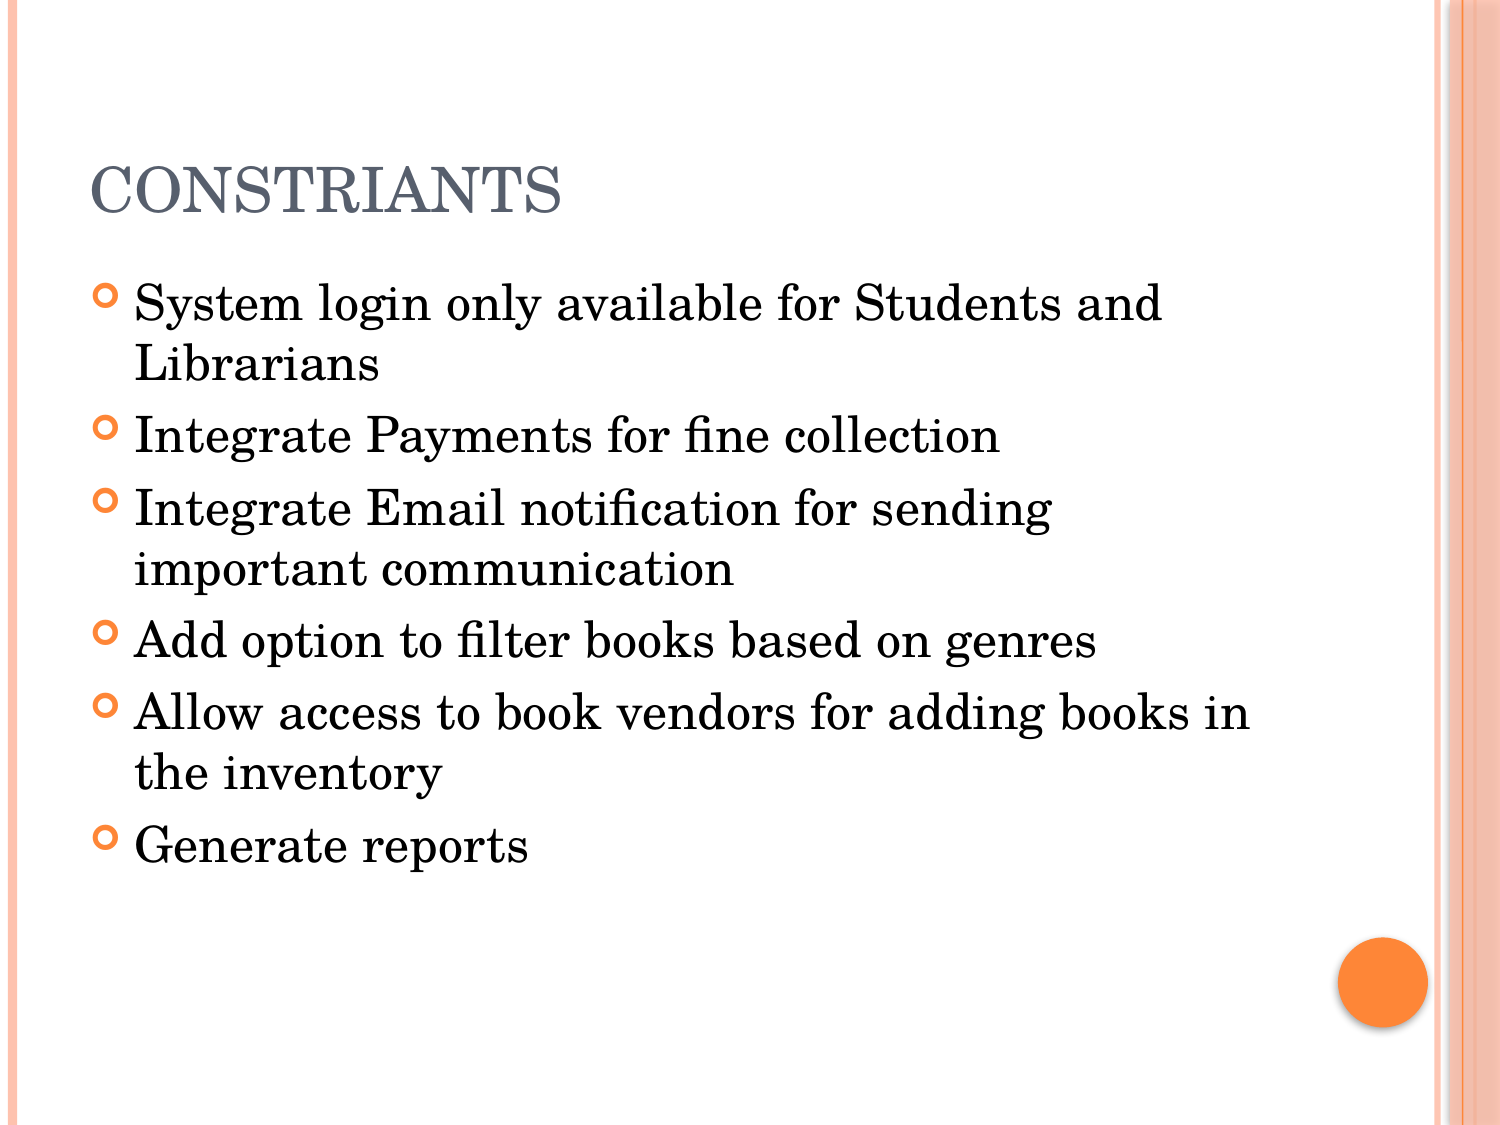

# constriants
System login only available for Students and Librarians
Integrate Payments for fine collection
Integrate Email notification for sending important communication
Add option to filter books based on genres
Allow access to book vendors for adding books in the inventory
Generate reports